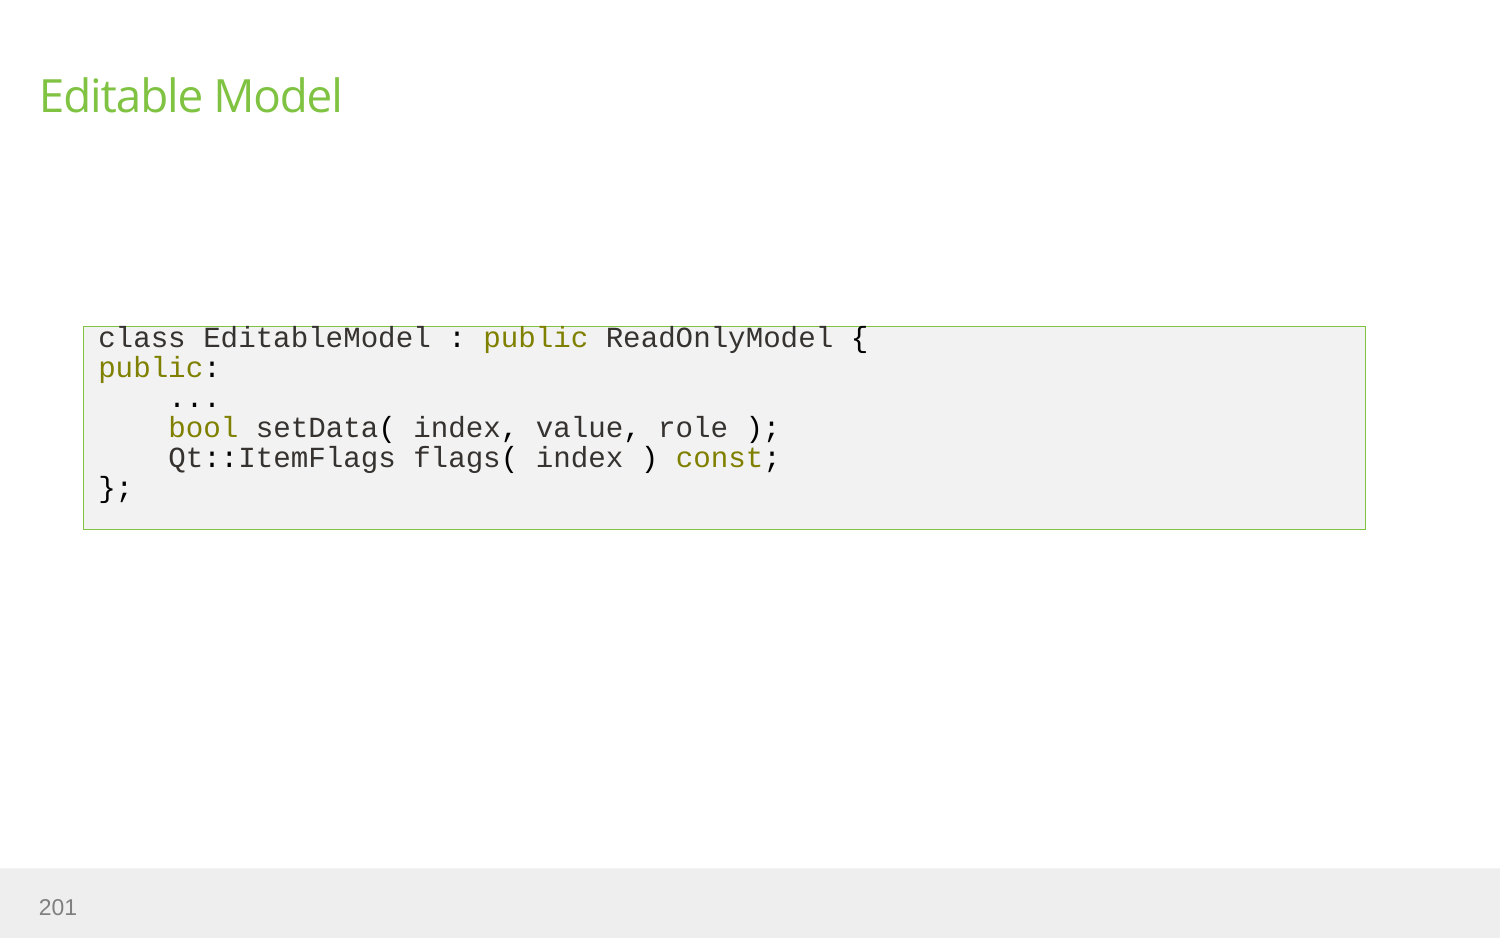

# Editable Model
class EditableModel : public ReadOnlyModel {
public:
    ...
    bool setData( index, value, role );
    Qt::ItemFlags flags( index ) const;
};
201